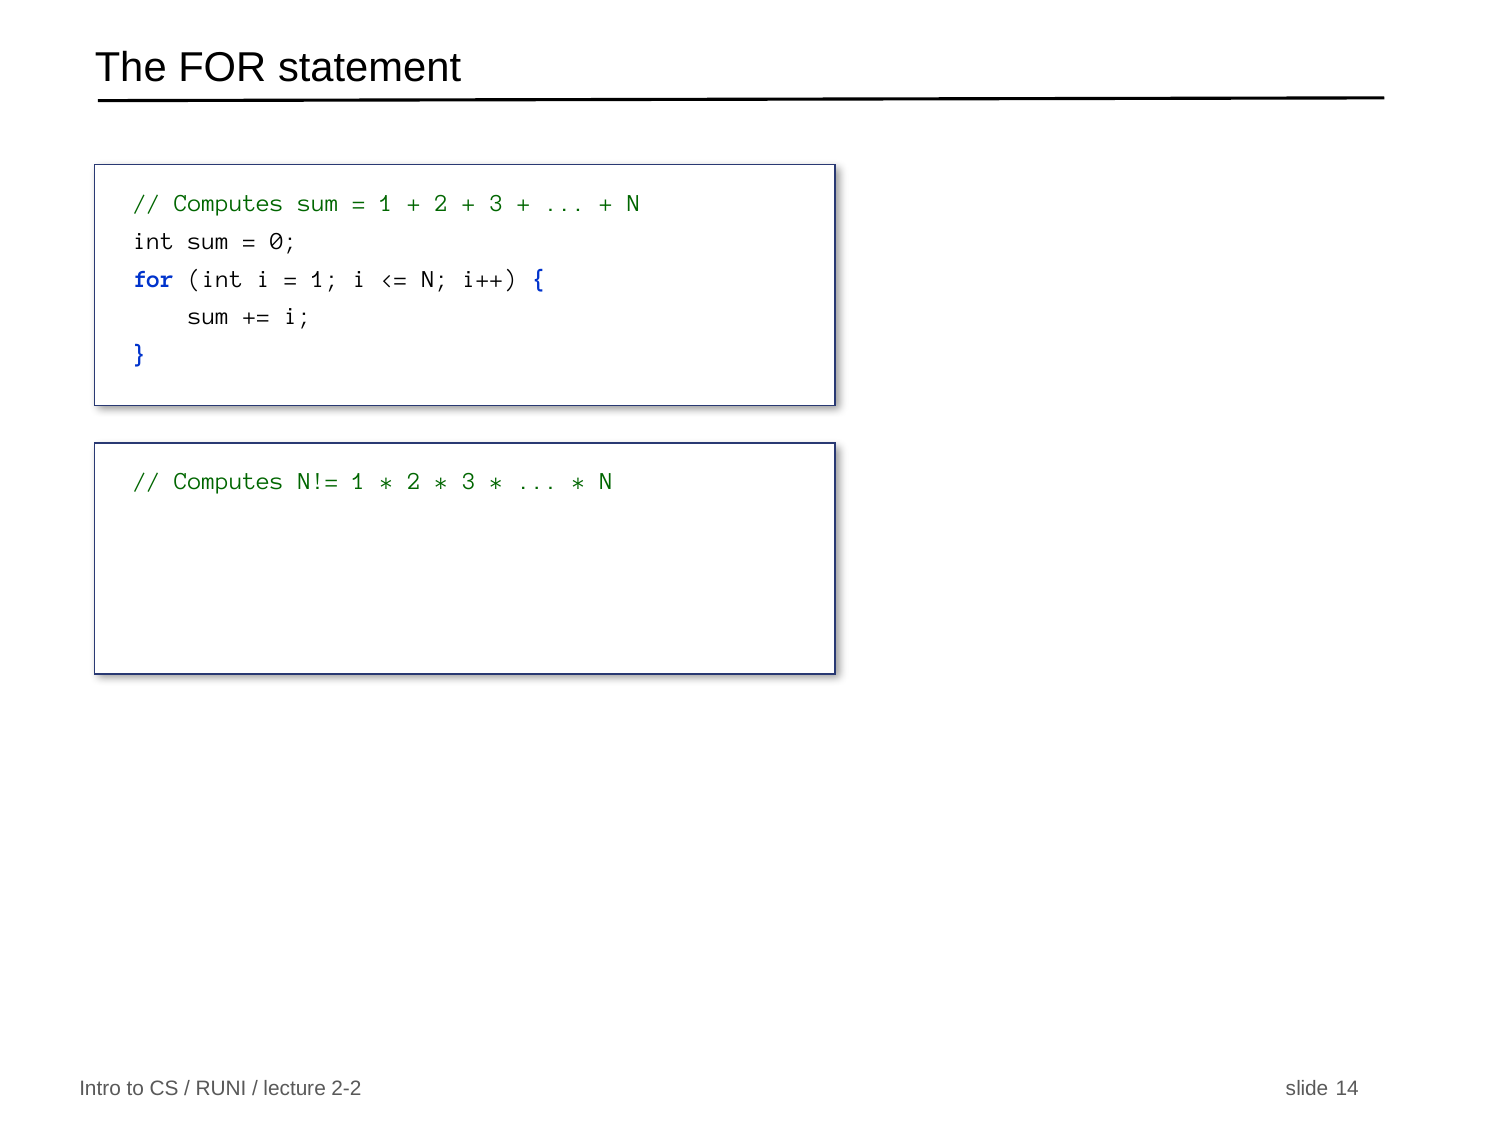

# The FOR statement
// Computes sum = 1 + 2 + 3 + ... + N
int sum = 0;
for (int i = 1; i <= N; i++) {
    sum += i;
}
// Computes N!= 1 * 2 * 3 * ... * N
Compare to: